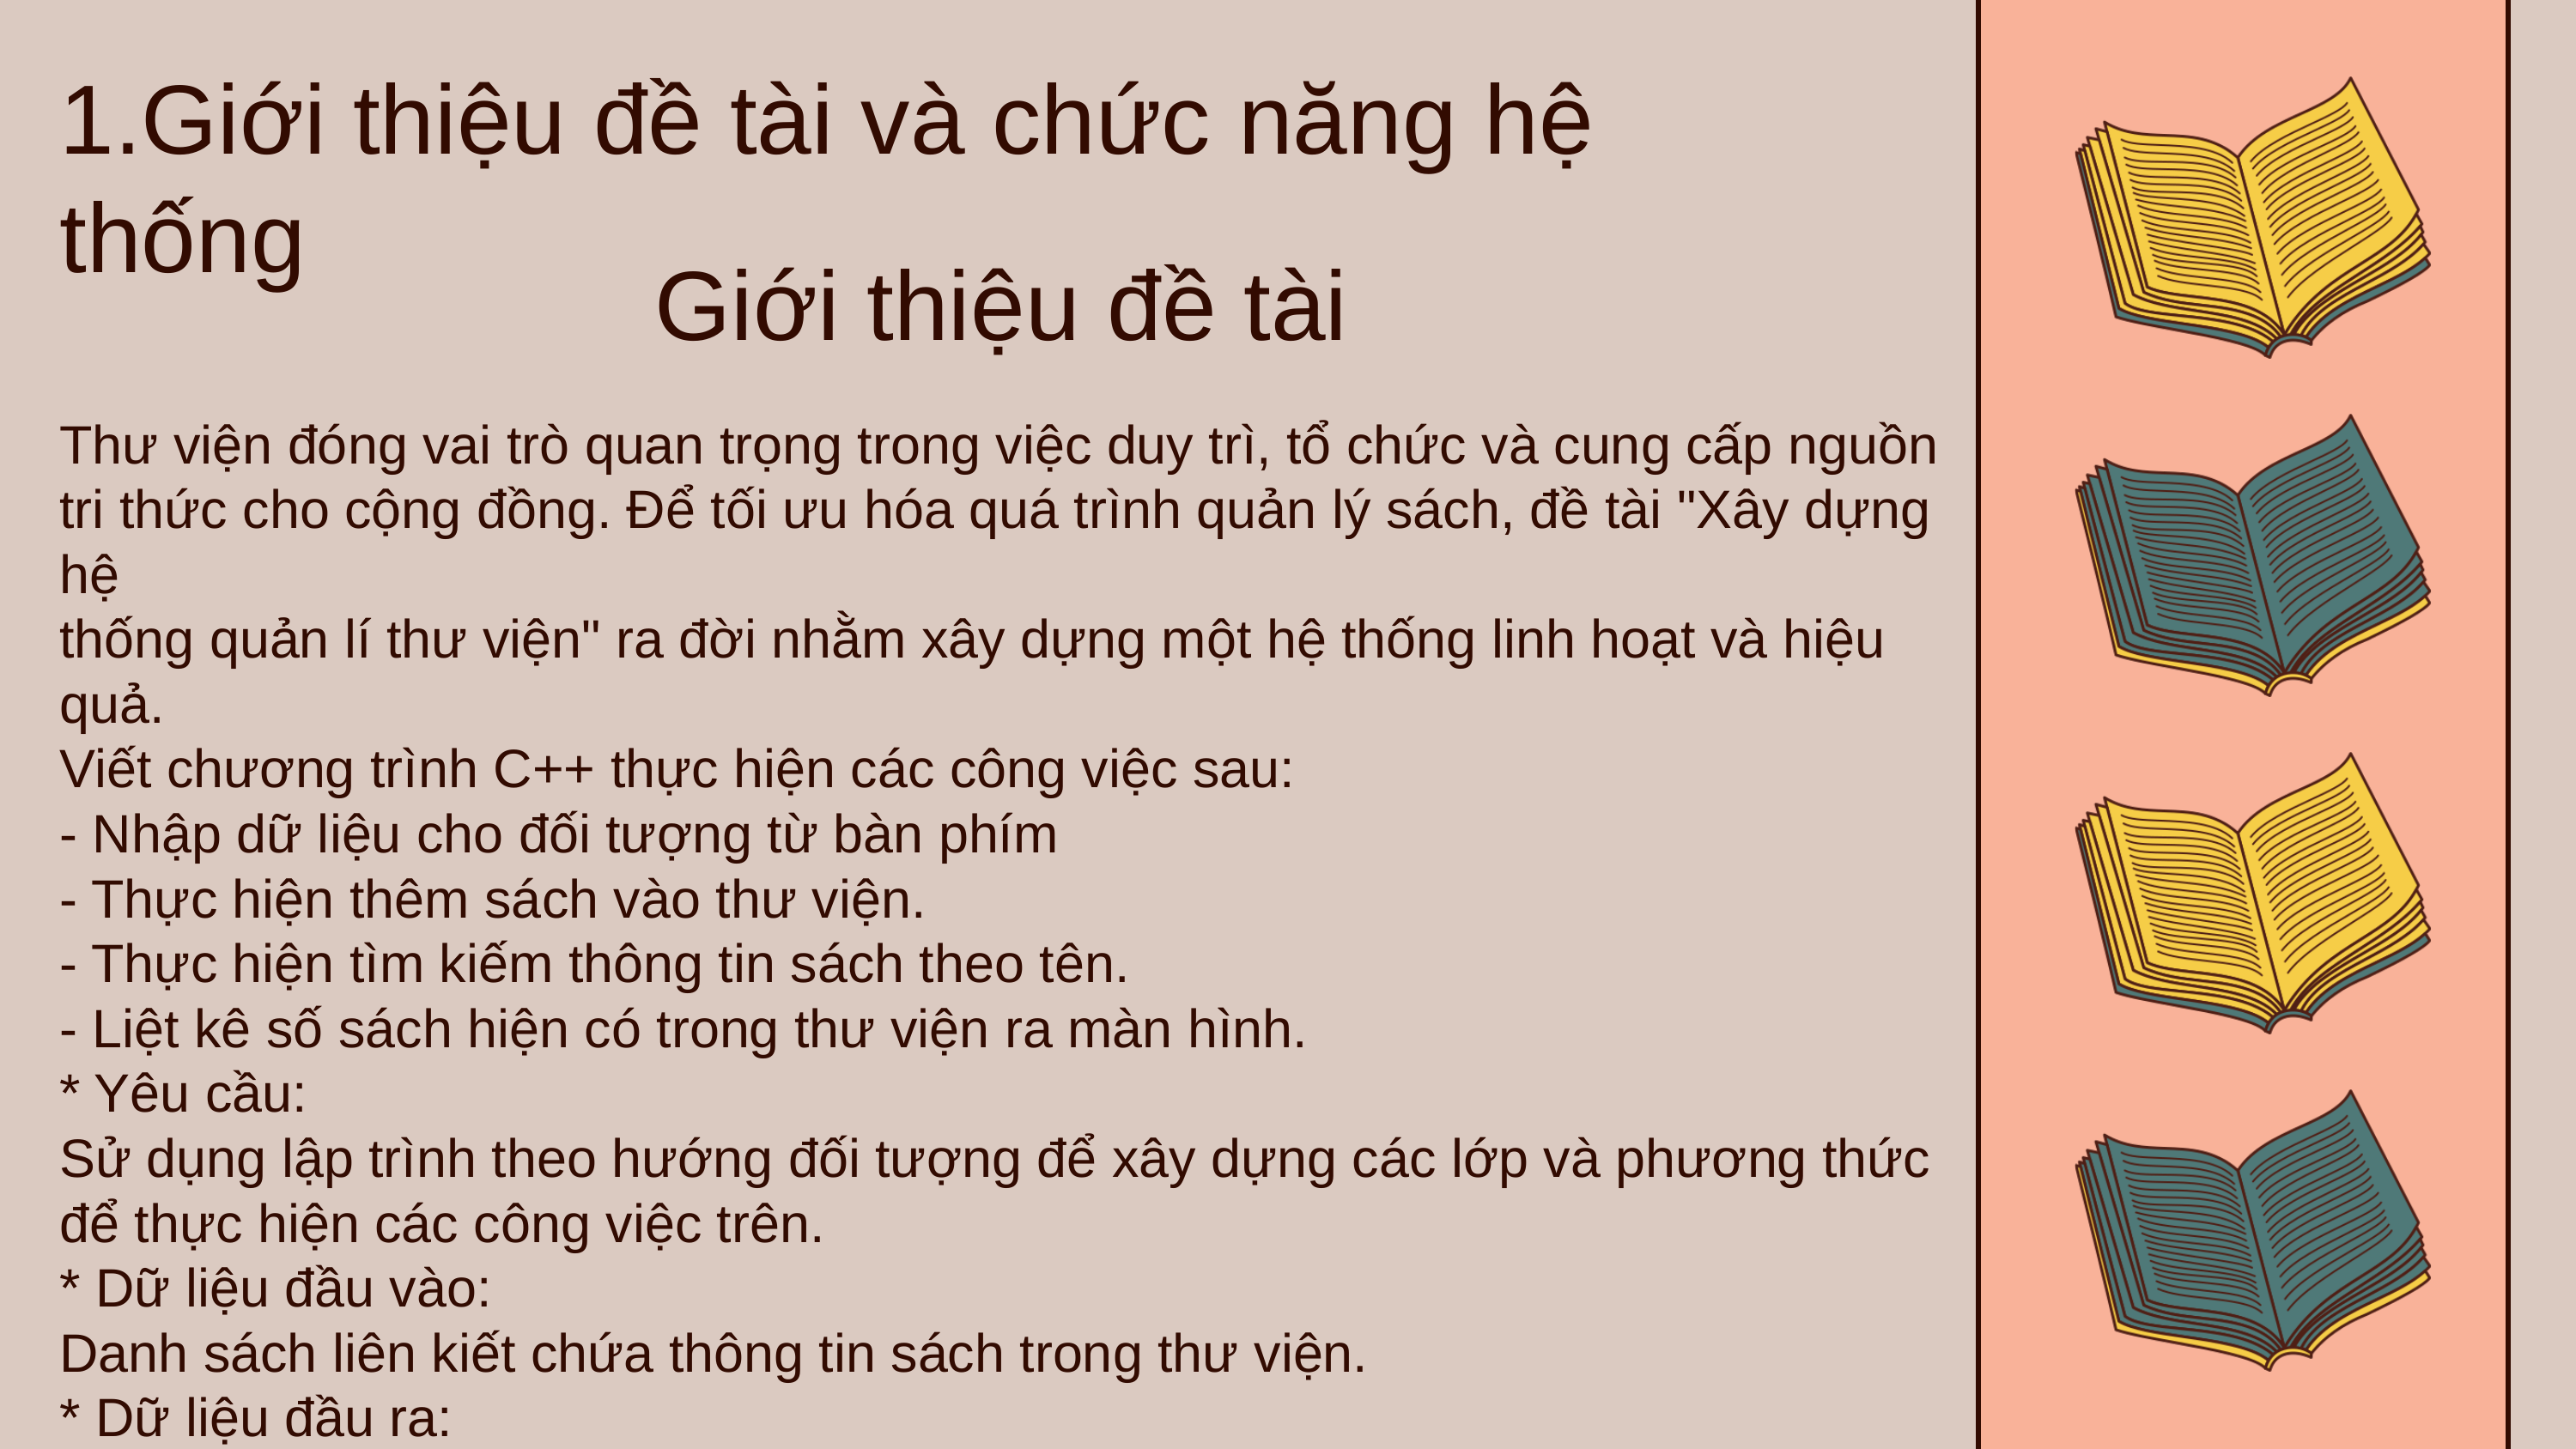

1.Giới thiệu đề tài và chức năng hệ thống

Giới thiệu đề tài
Thư viện đóng vai trò quan trọng trong việc duy trì, tổ chức và cung cấp nguồn
tri thức cho cộng đồng. Để tối ưu hóa quá trình quản lý sách, đề tài "Xây dựng hệ
thống quản lí thư viện" ra đời nhằm xây dựng một hệ thống linh hoạt và hiệu quả.
Viết chương trình C++ thực hiện các công việc sau:
- Nhập dữ liệu cho đối tượng từ bàn phím
- Thực hiện thêm sách vào thư viện.
- Thực hiện tìm kiếm thông tin sách theo tên.
- Liệt kê số sách hiện có trong thư viện ra màn hình.
* Yêu cầu:
Sử dụng lập trình theo hướng đối tượng để xây dựng các lớp và phương thức để thực hiện các công việc trên.
* Dữ liệu đầu vào:
Danh sách liên kiết chứa thông tin sách trong thư viện.
* Dữ liệu đầu ra:
 Danh sách liên kết chứa thông tin sách trong thư viện đã qua xử lí.